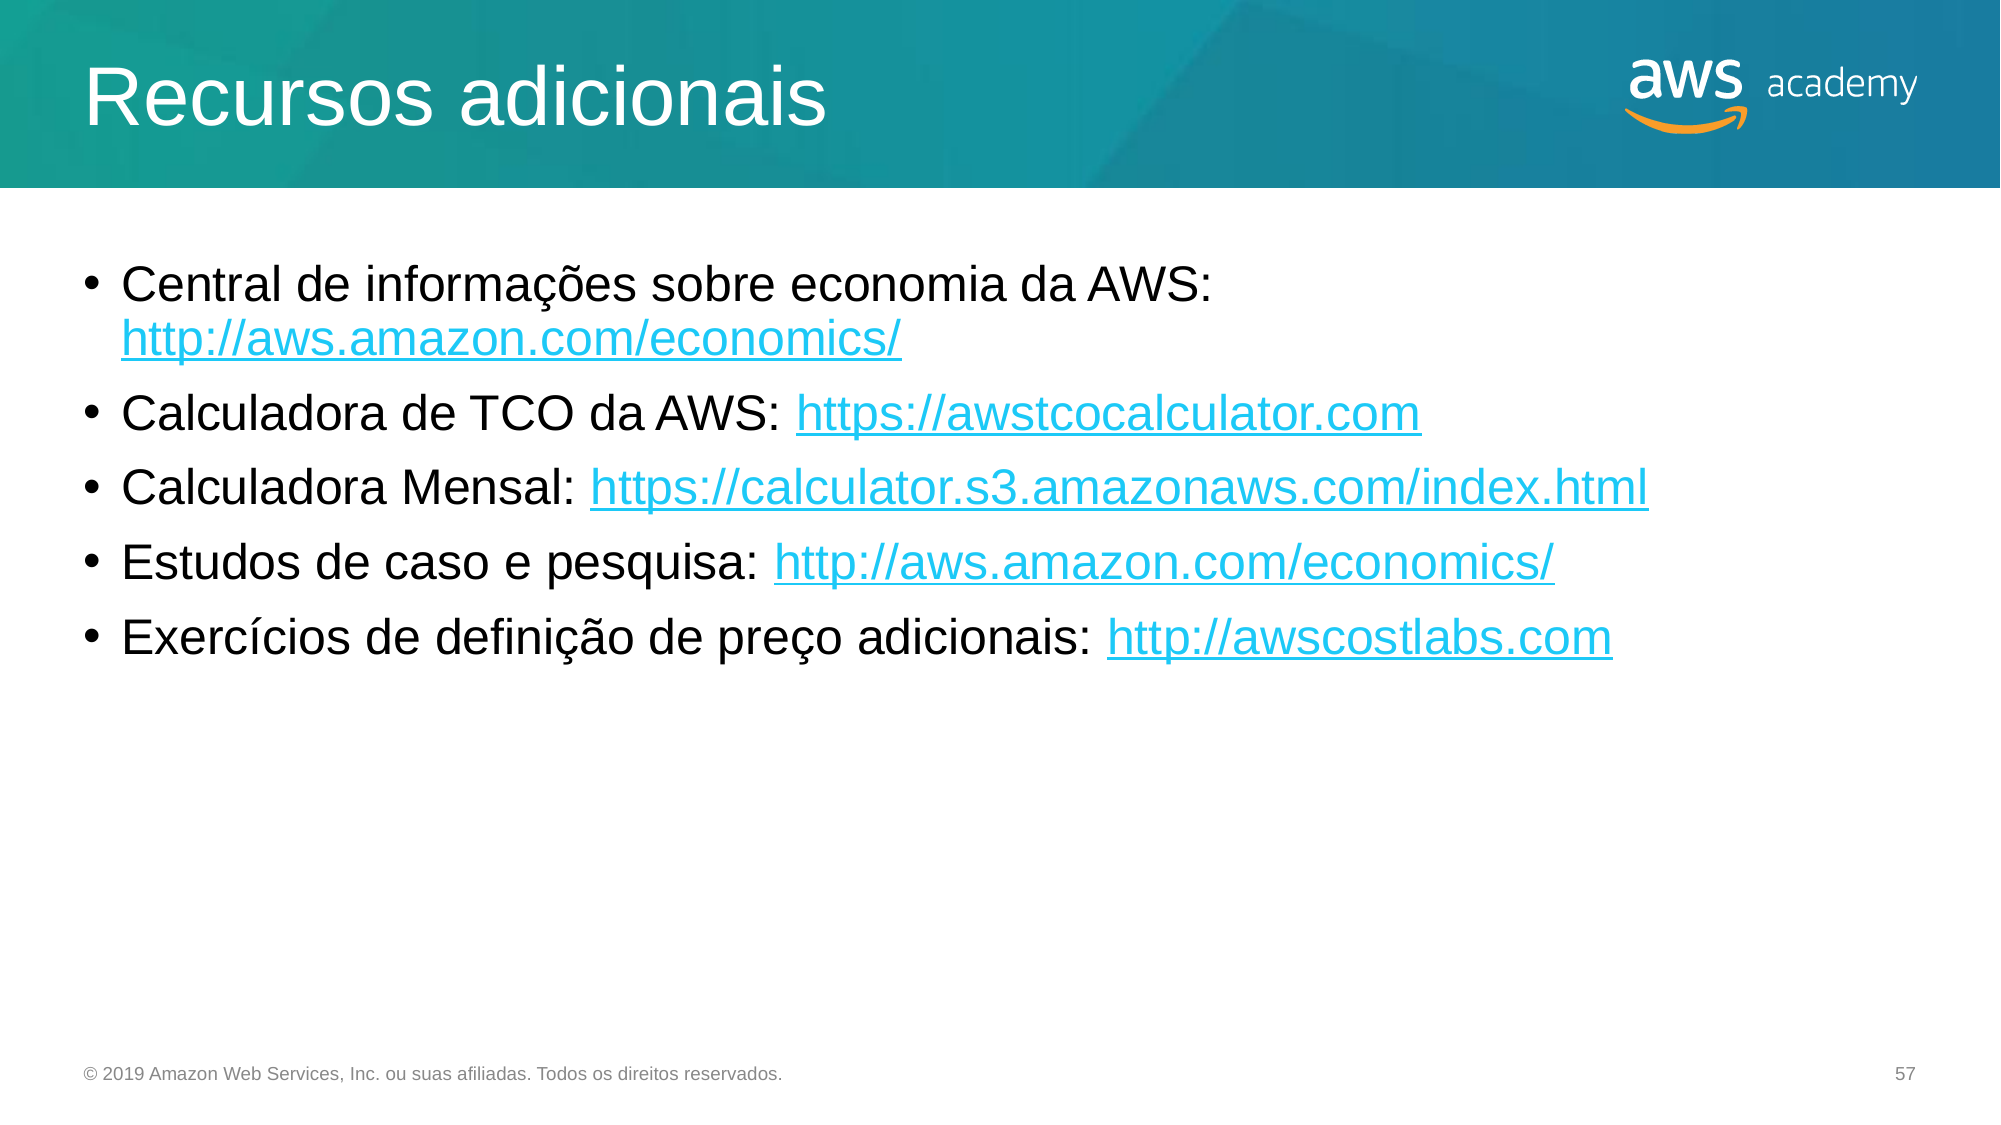

# Recursos adicionais
Central de informações sobre economia da AWS: http://aws.amazon.com/economics/
Calculadora de TCO da AWS: https://awstcocalculator.com
Calculadora Mensal: https://calculator.s3.amazonaws.com/index.html
Estudos de caso e pesquisa: http://aws.amazon.com/economics/
Exercícios de definição de preço adicionais: http://awscostlabs.com

© 2019 Amazon Web Services, Inc. ou suas afiliadas. Todos os direitos reservados.
57